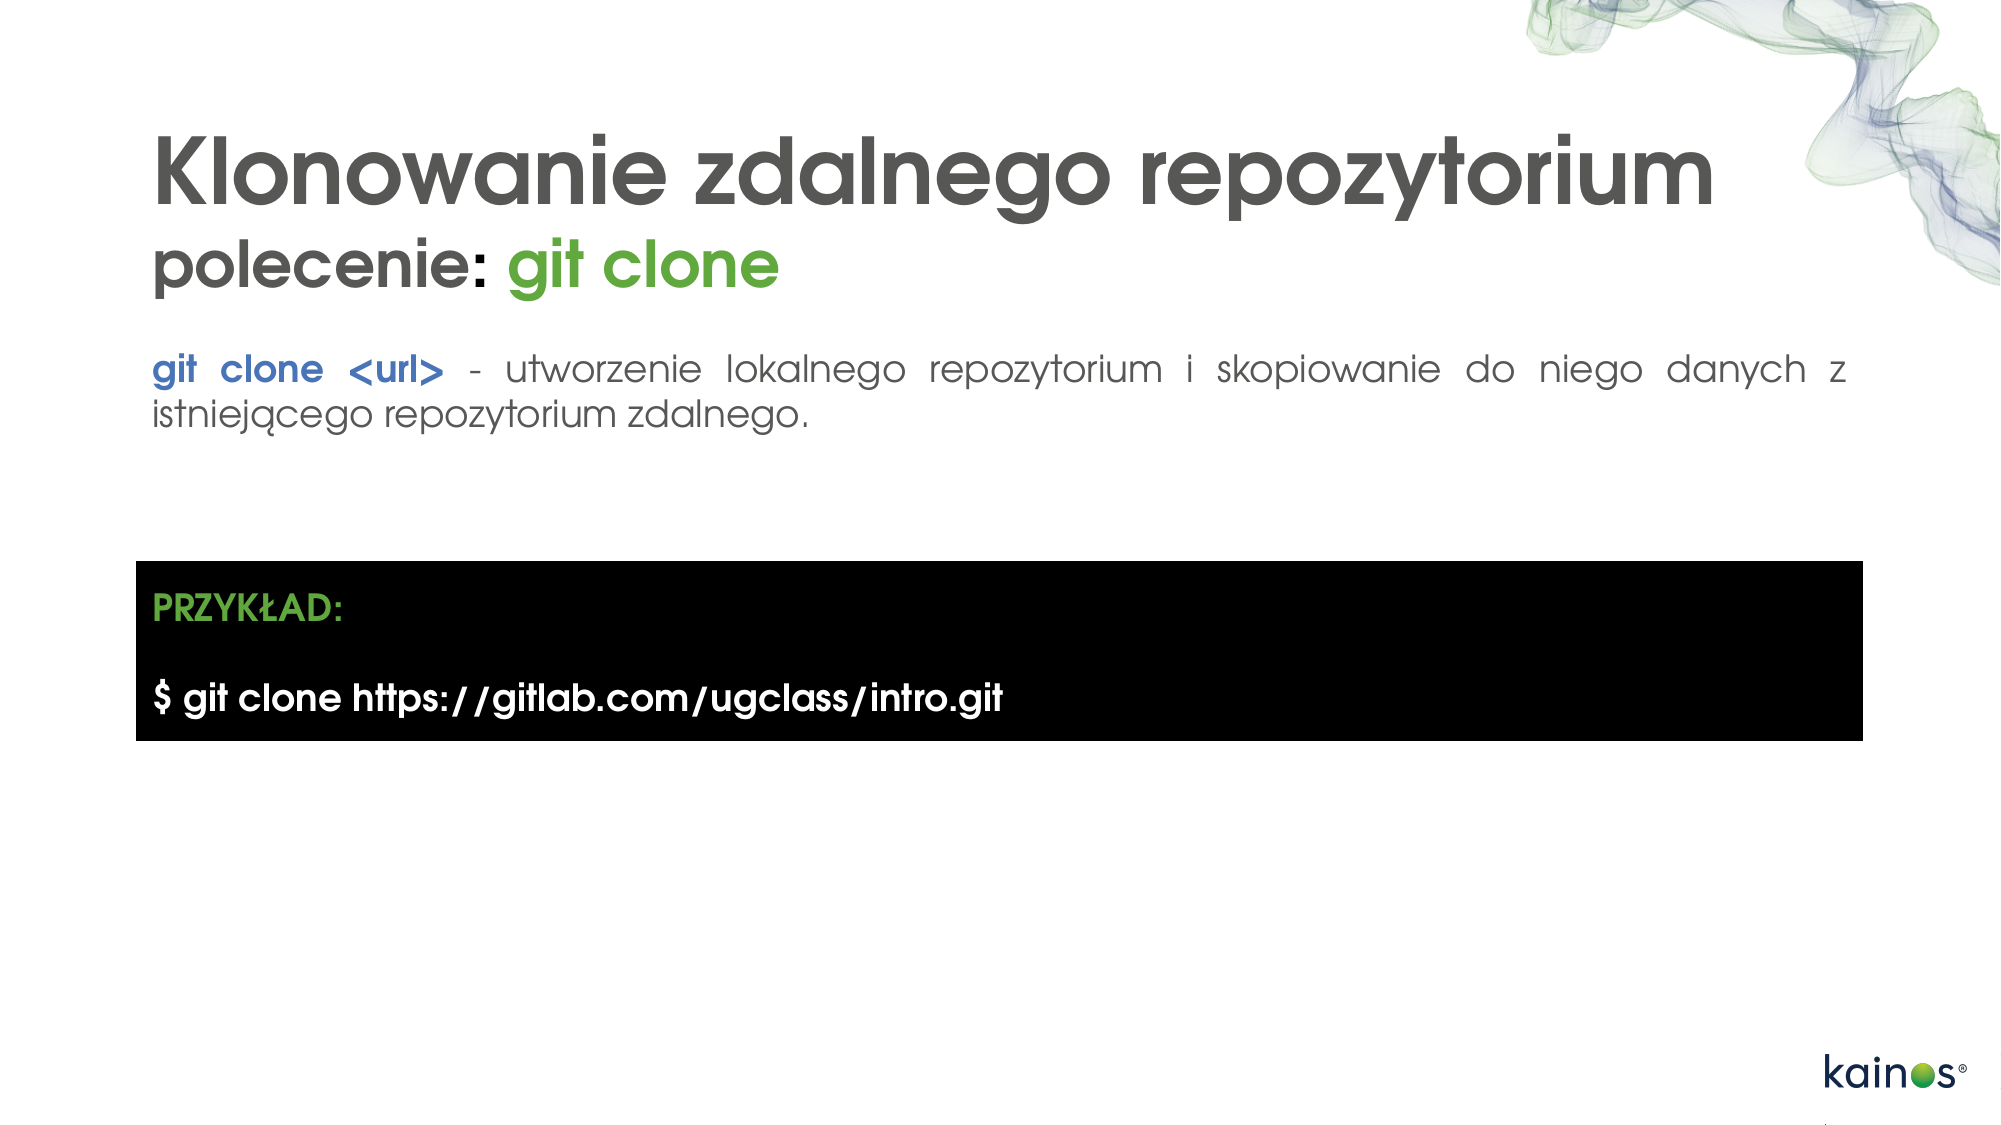

# Klonowanie zdalnego repozytorium polecenie: git clone
git clone <url> - utworzenie lokalnego repozytorium i skopiowanie do niego danych z istniejącego repozytorium zdalnego.

PRZYKŁAD:

$ git clone https://gitlab.com/ugclass/intro.git